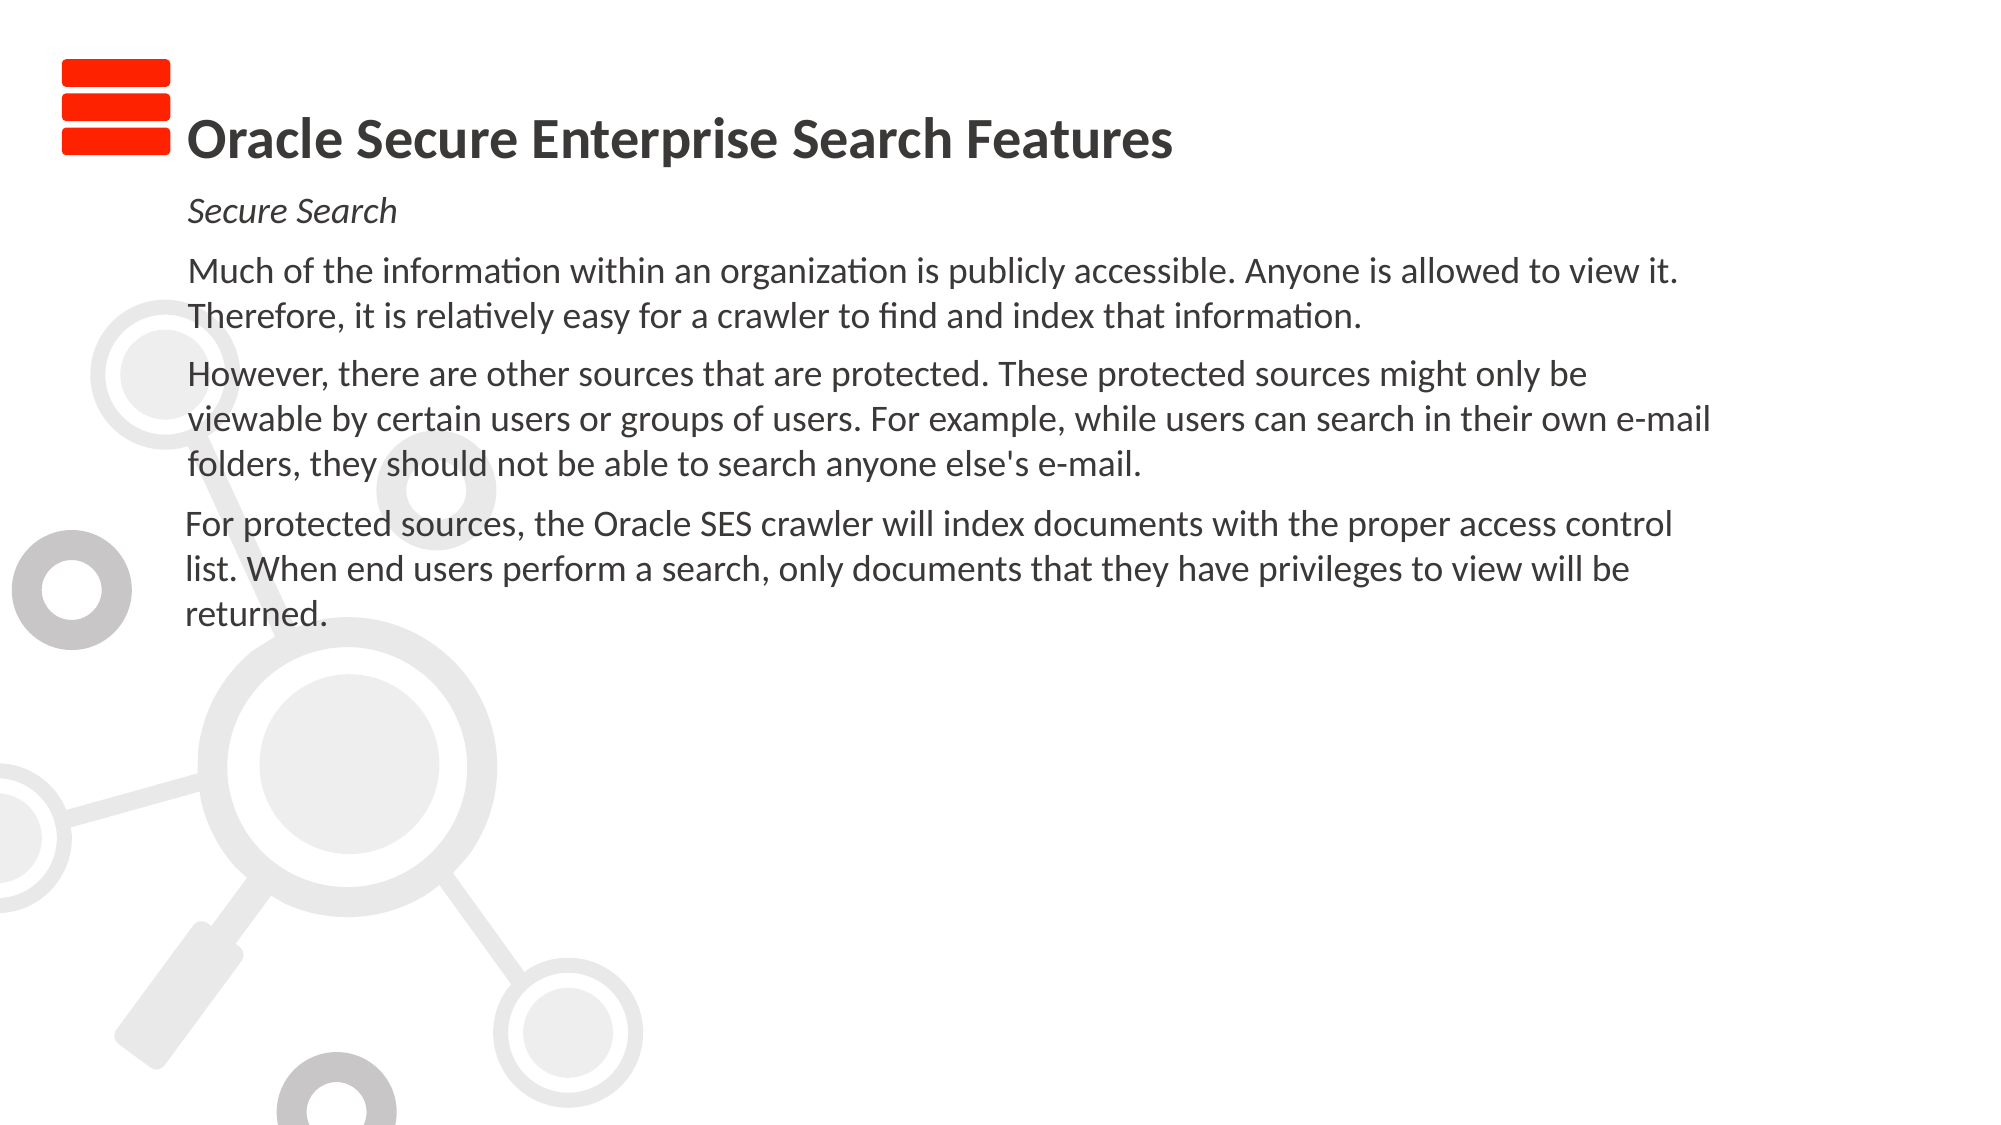

Oracle Secure Enterprise Search Features
Secure Search
Much of the information within an organization is publicly accessible. Anyone is allowed to view it. Therefore, it is relatively easy for a crawler to find and index that information.

However, there are other sources that are protected. These protected sources might only be viewable by certain users or groups of users. For example, while users can search in their own e-mail folders, they should not be able to search anyone else's e-mail.
For protected sources, the Oracle SES crawler will index documents with the proper access control list. When end users perform a search, only documents that they have privileges to view will be returned.